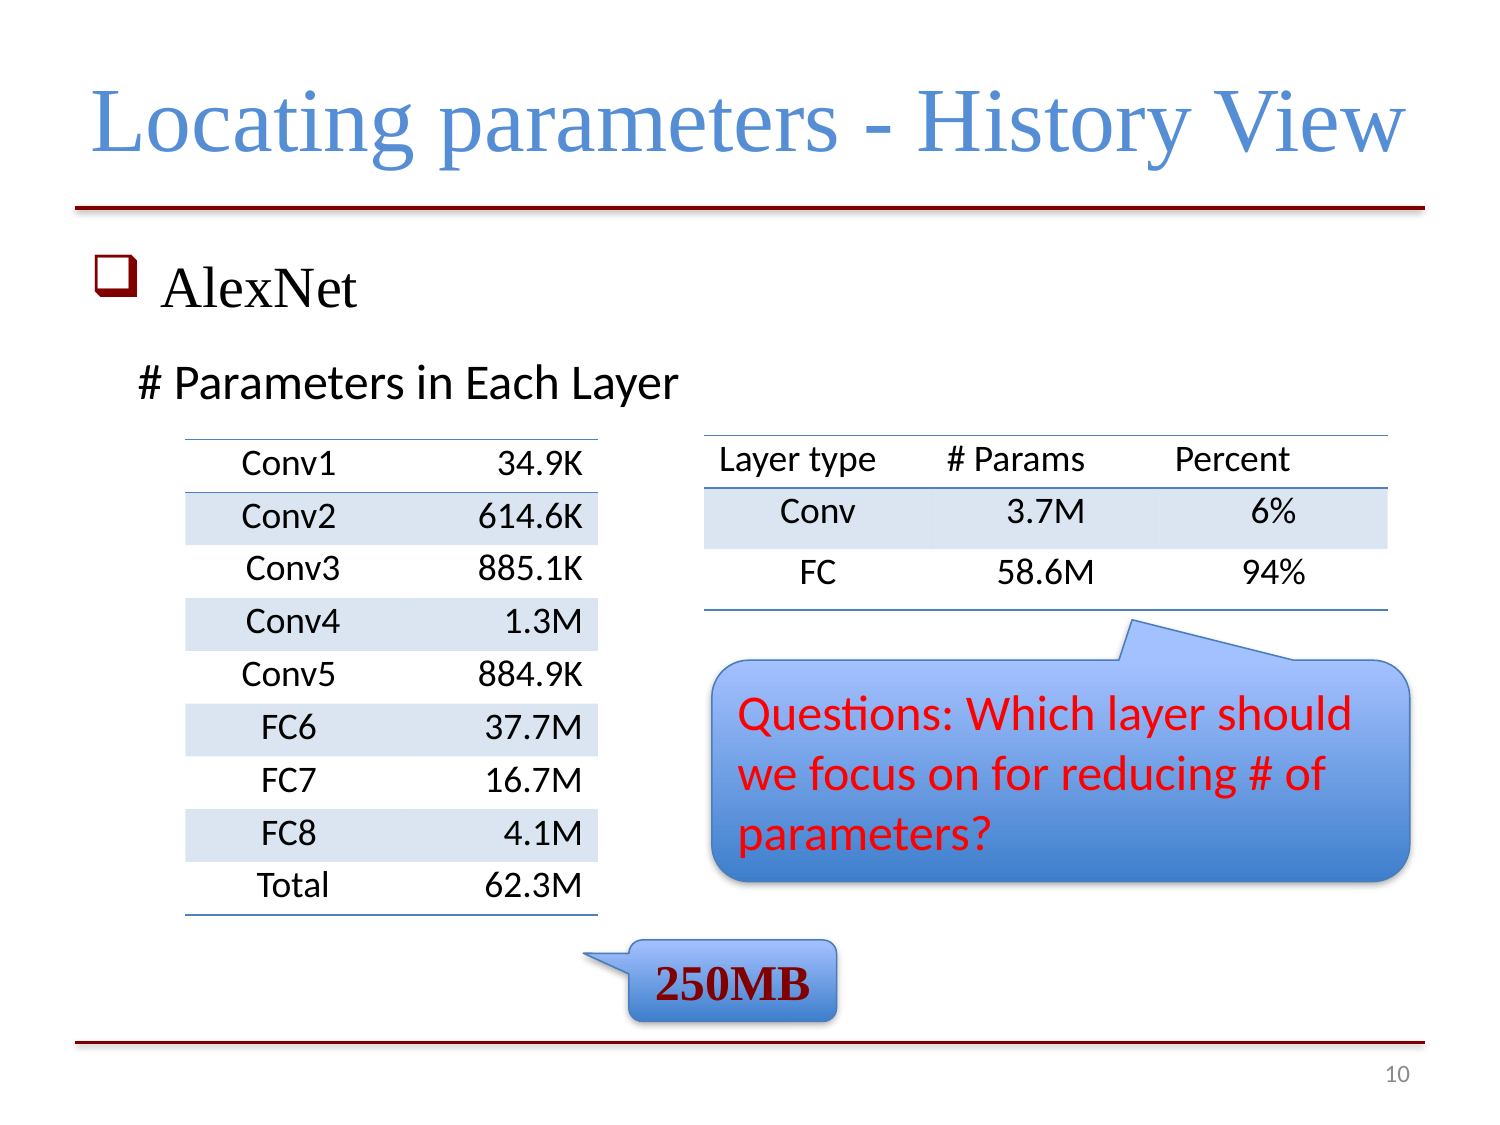

# Locating parameters - History View
 AlexNet

# Parameters in Each Layer
| Layer type | # Params | Percent |
| --- | --- | --- |
| Conv | 3.7M | 6% |
| FC | 58.6M | 94% |
| Conv1 | 34.9K |
| --- | --- |
| Conv2 | 614.6K |
| Conv3 | 885.1K |
| Conv4 | 1.3M |
| Conv5 | 884.9K |
| FC6 | 37.7M |
| FC7 | 16.7M |
| FC8 | 4.1M |
| Total | 62.3M |
Questions: Which layer should we focus on for reducing # of parameters?
250MB
10